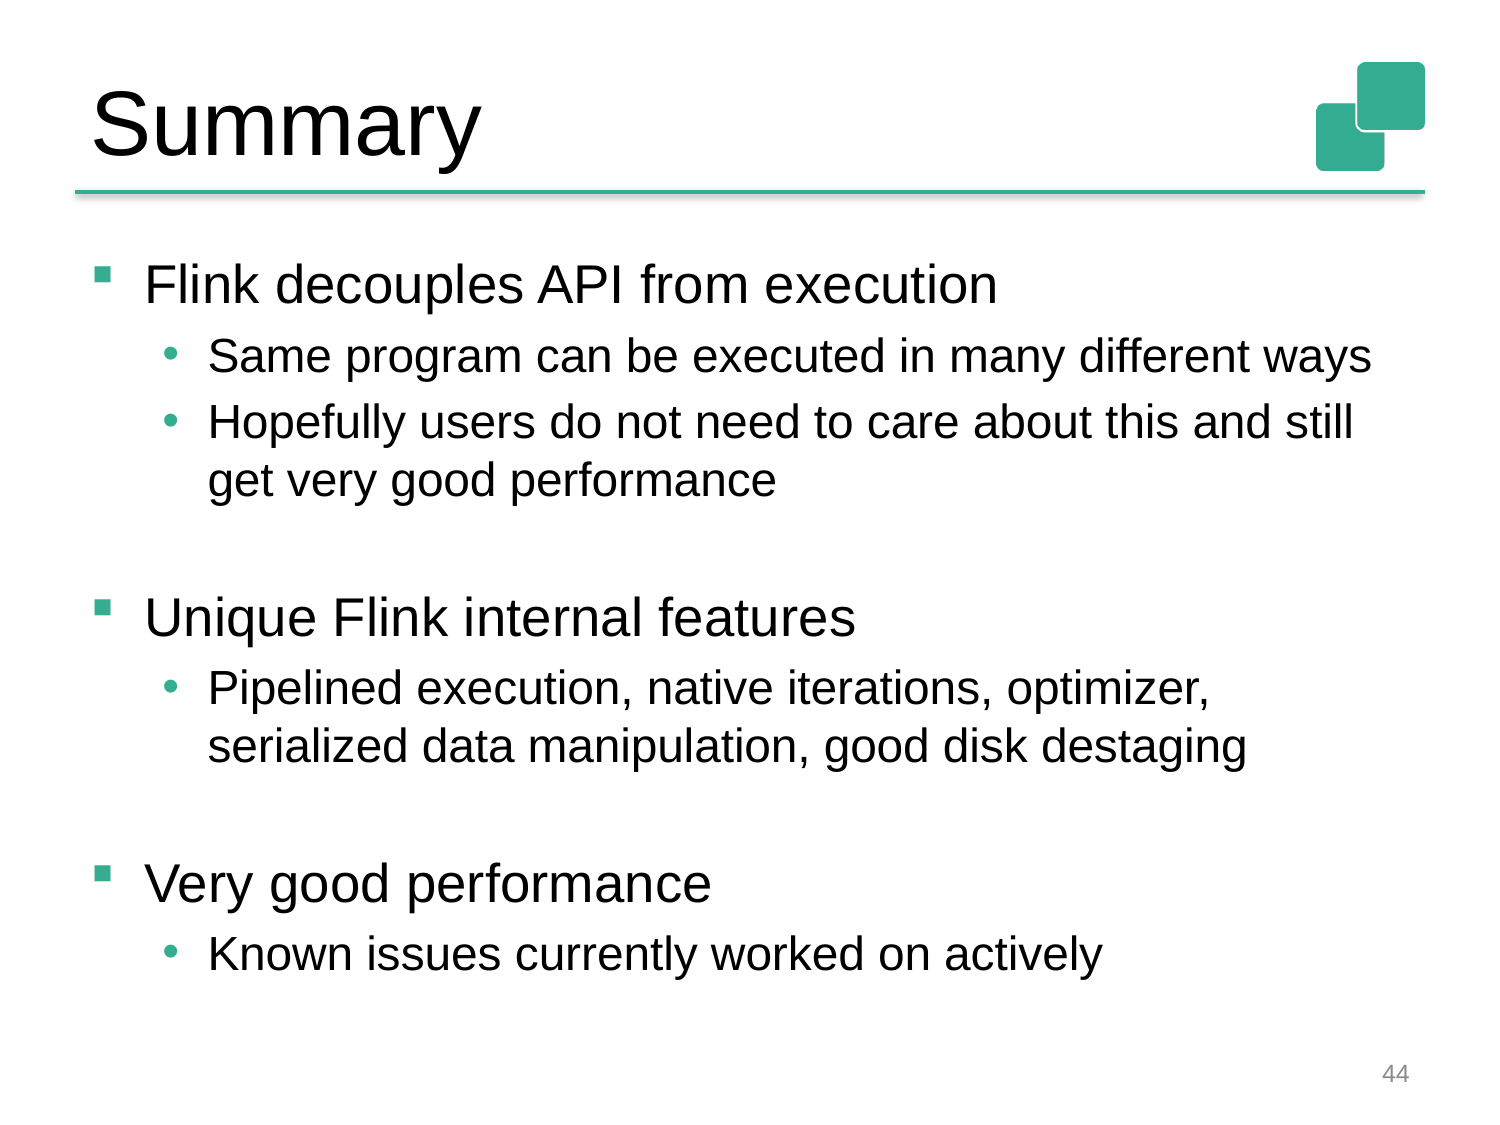

# Summary
Flink decouples API from execution
Same program can be executed in many different ways
Hopefully users do not need to care about this and still get very good performance

Unique Flink internal features
Pipelined execution, native iterations, optimizer, serialized data manipulation, good disk destaging

Very good performance
Known issues currently worked on actively
44